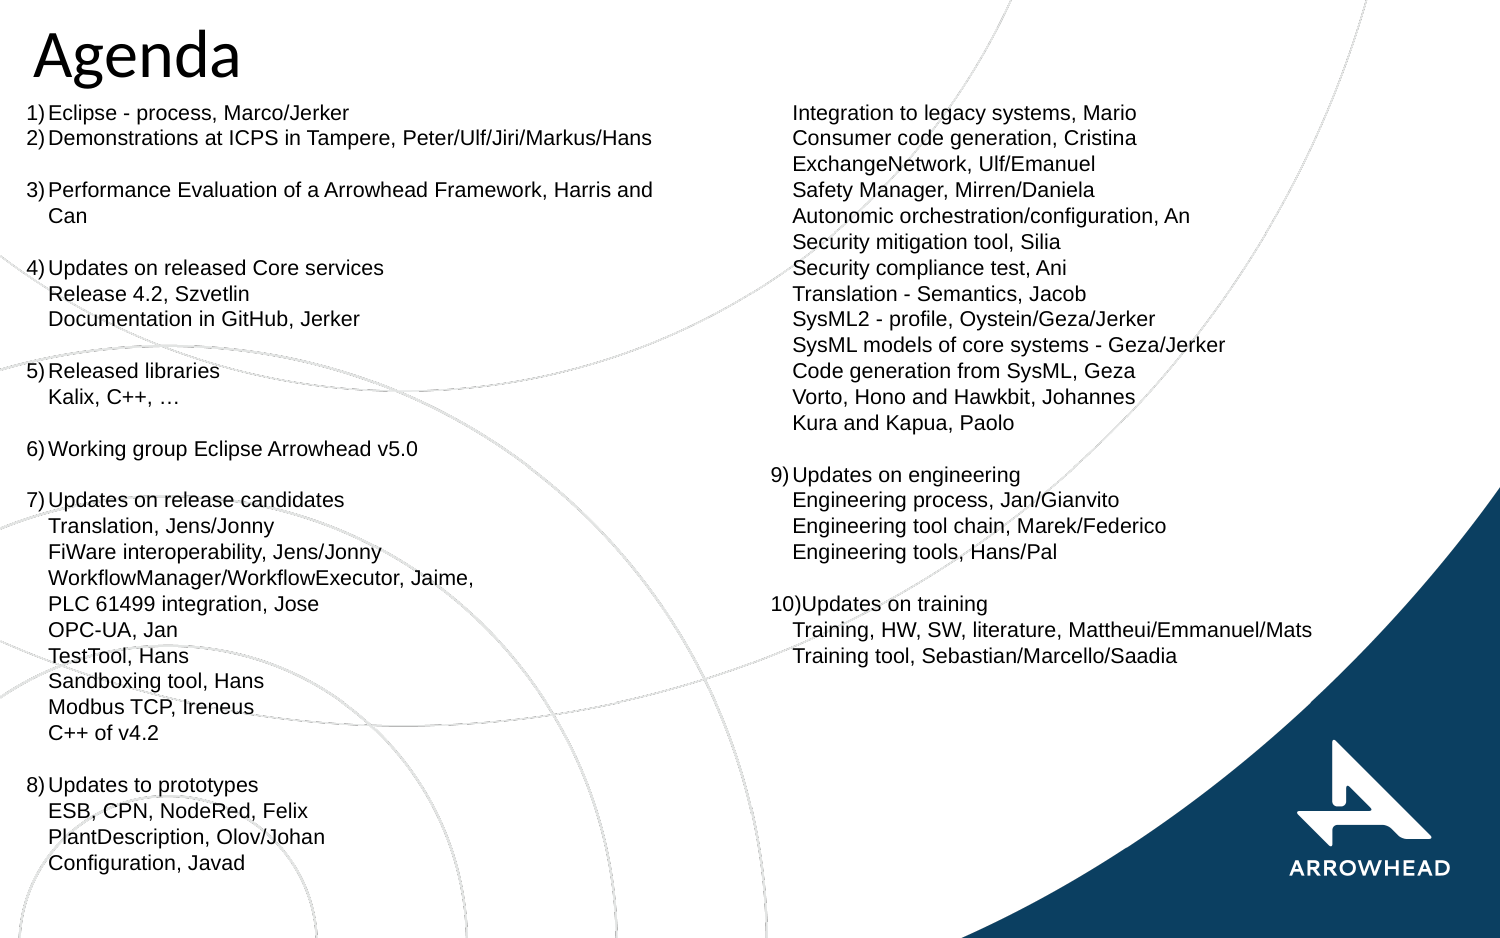

# Agenda
2
Eclipse - process, Marco/Jerker
Demonstrations at ICPS in Tampere, Peter/Ulf/Jiri/Markus/Hans
Performance Evaluation of a Arrowhead Framework, Harris and Can
Updates on released Core services
Release 4.2, Szvetlin
Documentation in GitHub, Jerker
Released libraries
Kalix, C++, …
Working group Eclipse Arrowhead v5.0
Updates on release candidates
Translation, Jens/Jonny
FiWare interoperability, Jens/Jonny
WorkflowManager/WorkflowExecutor, Jaime,
PLC 61499 integration, Jose
OPC-UA, Jan
TestTool, Hans
Sandboxing tool, Hans
Modbus TCP, Ireneus
C++ of v4.2
Updates to prototypes
ESB, CPN, NodeRed, Felix
PlantDescription, Olov/Johan
Configuration, Javad
Integration to legacy systems, Mario
Consumer code generation, Cristina
ExchangeNetwork, Ulf/Emanuel
Safety Manager, Mirren/Daniela
Autonomic orchestration/configuration, An
Security mitigation tool, Silia
Security compliance test, Ani
Translation - Semantics, Jacob
SysML2 - profile, Oystein/Geza/Jerker
SysML models of core systems - Geza/Jerker
Code generation from SysML, Geza
Vorto, Hono and Hawkbit, Johannes
Kura and Kapua, Paolo
Updates on engineering
Engineering process, Jan/Gianvito
Engineering tool chain, Marek/Federico
Engineering tools, Hans/Pal
Updates on training
Training, HW, SW, literature, Mattheui/Emmanuel/Mats
Training tool, Sebastian/Marcello/Saadia